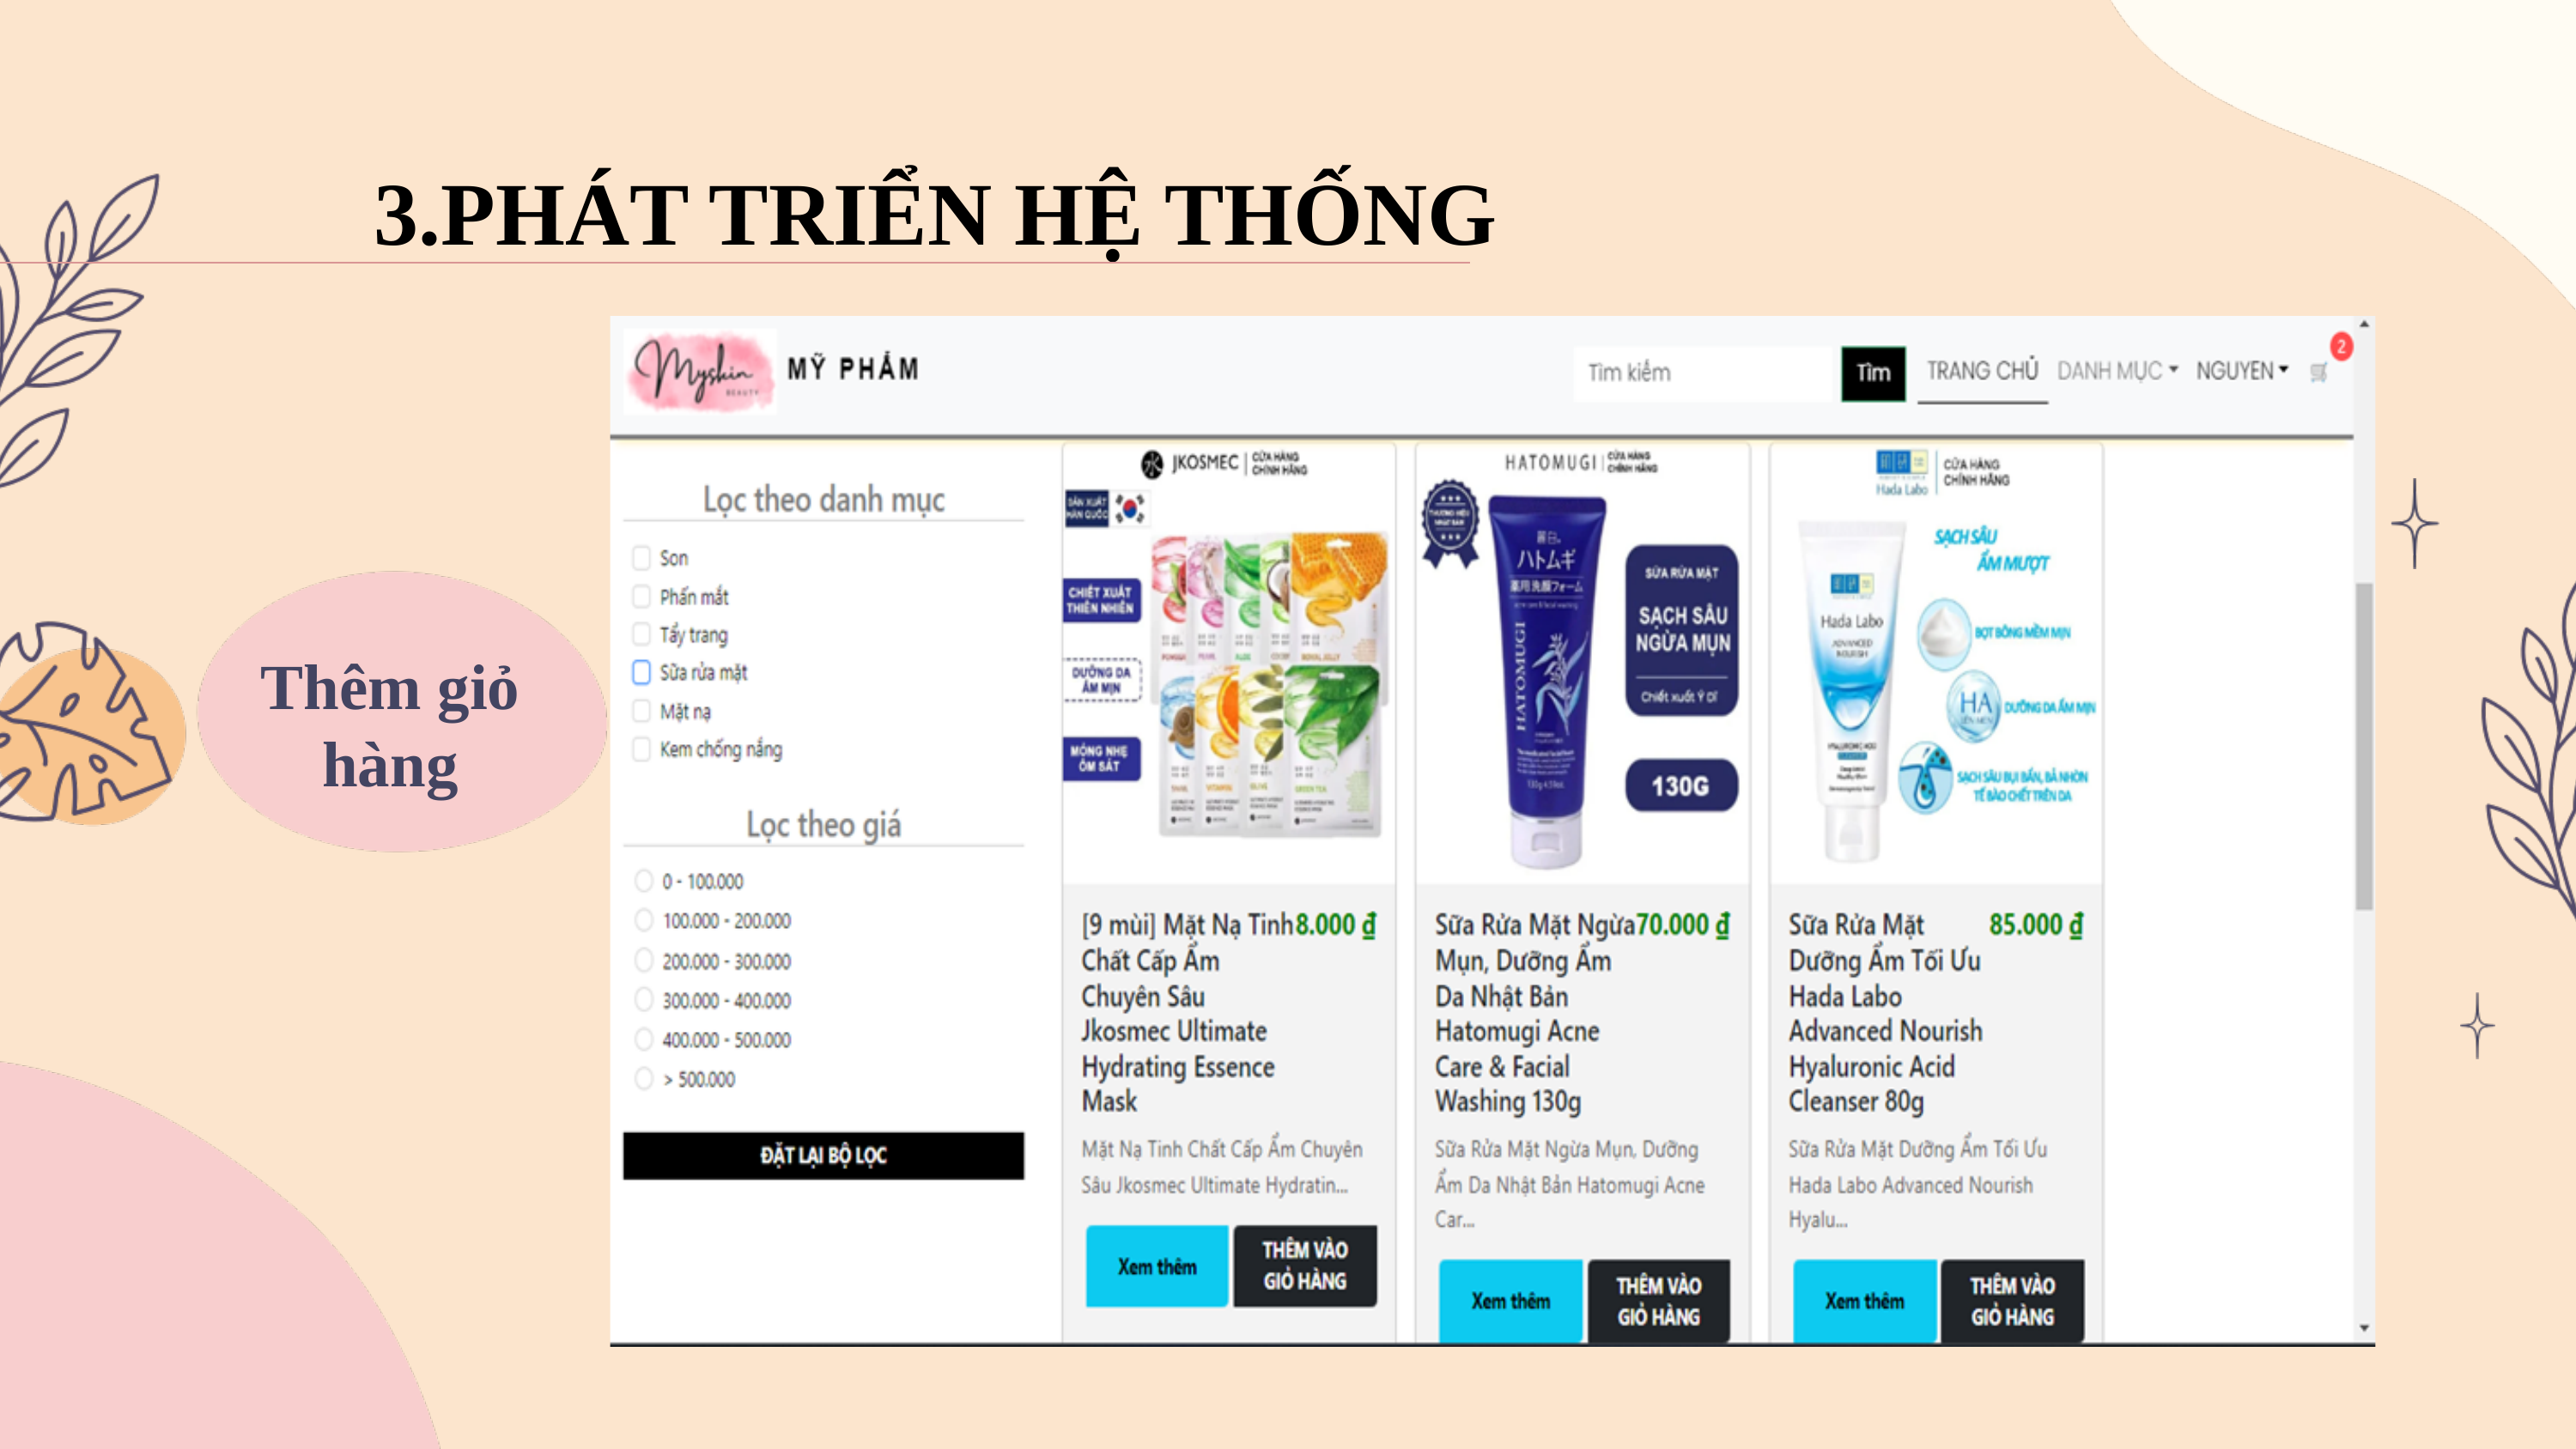

3.PHÁT TRIỂN HỆ THỐNG

Thêm giỏ hàng